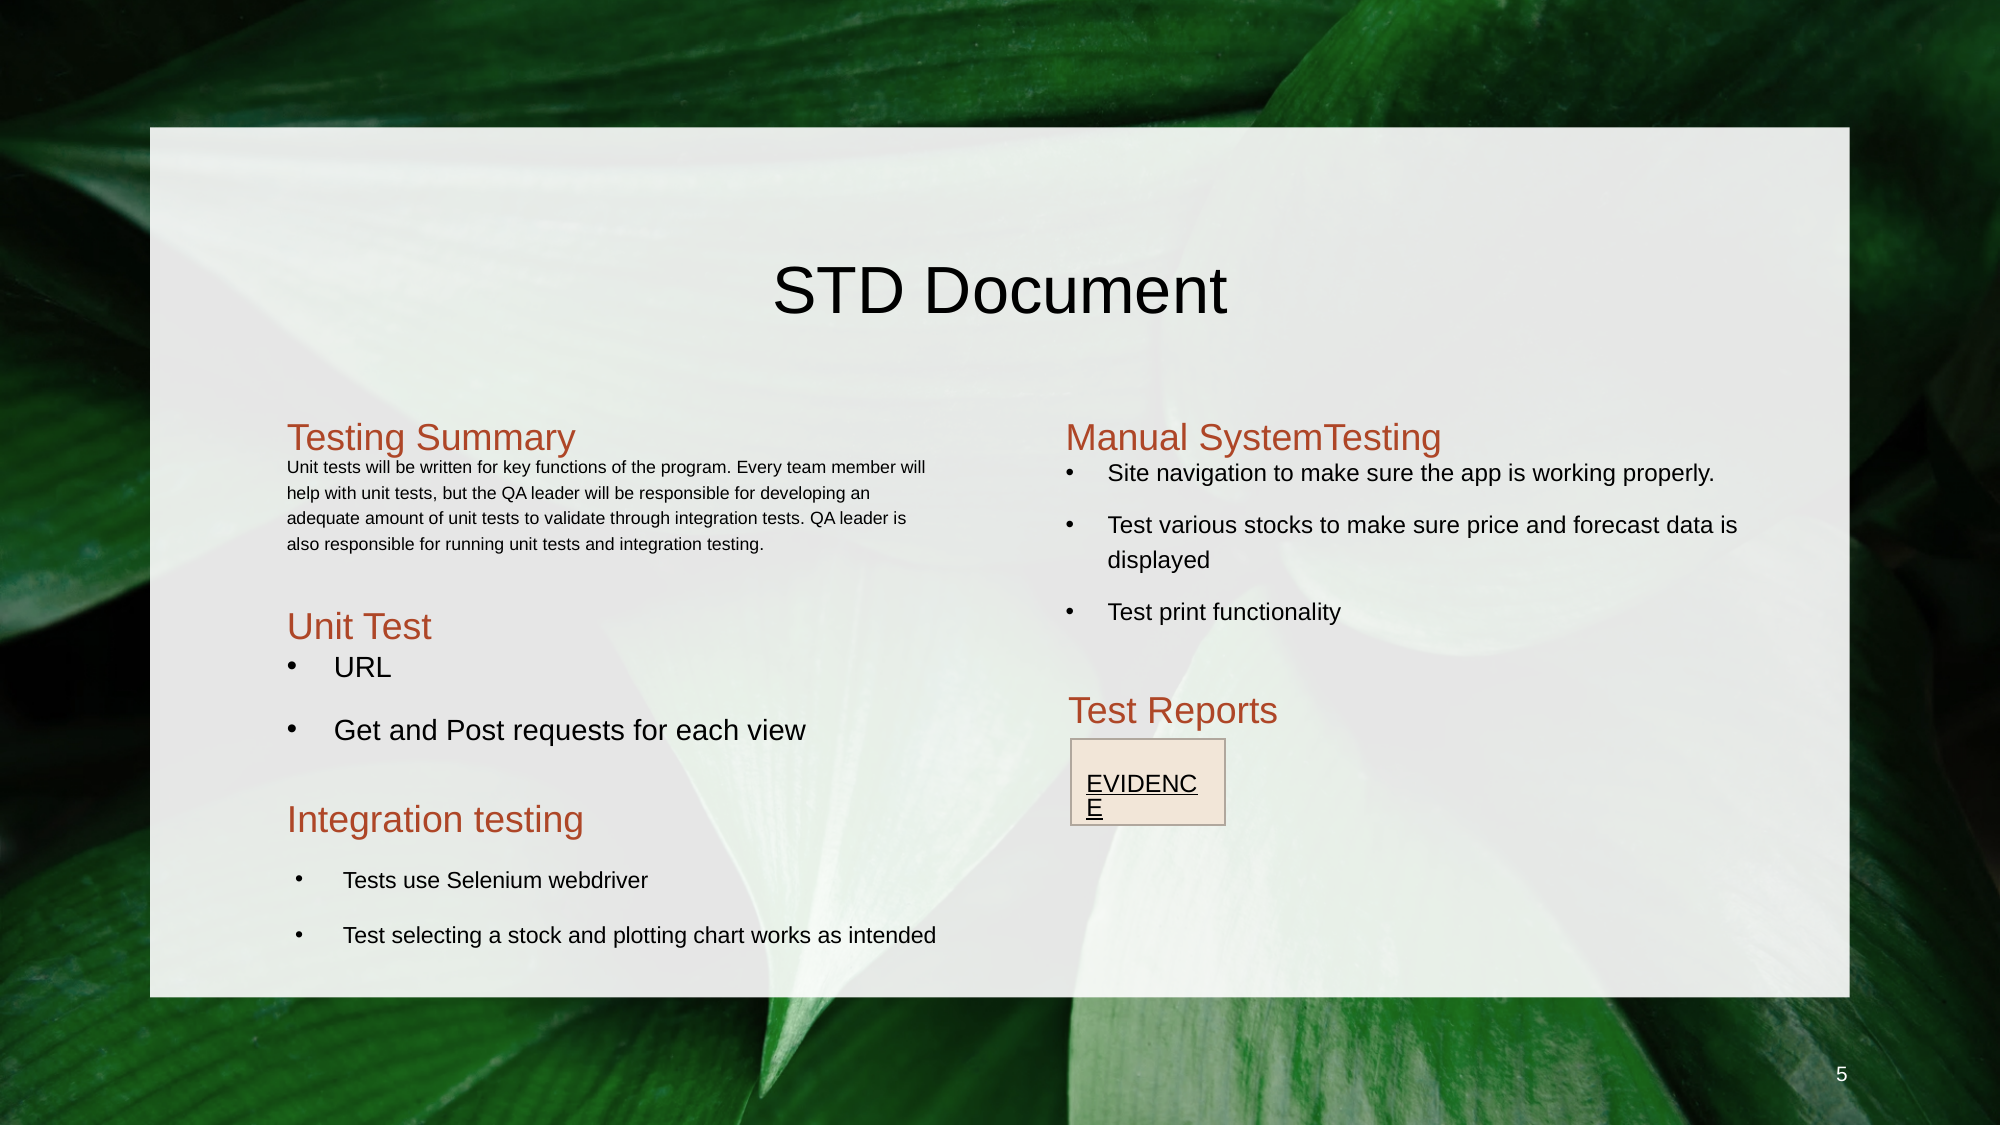

# STD Document
Testing Summary
Manual SystemTesting
Unit tests will be written for key functions of the program. Every team member will help with unit tests, but the QA leader will be responsible for developing an adequate amount of unit tests to validate through integration tests. QA leader is also responsible for running unit tests and integration testing.

Site navigation to make sure the app is working properly.
Test various stocks to make sure price and forecast data is displayed
Test print functionality

Unit Test
URL
Get and Post requests for each view

Test Reports
EVIDENCE
Integration testing

Tests use Selenium webdriver
Test selecting a stock and plotting chart works as intended
5